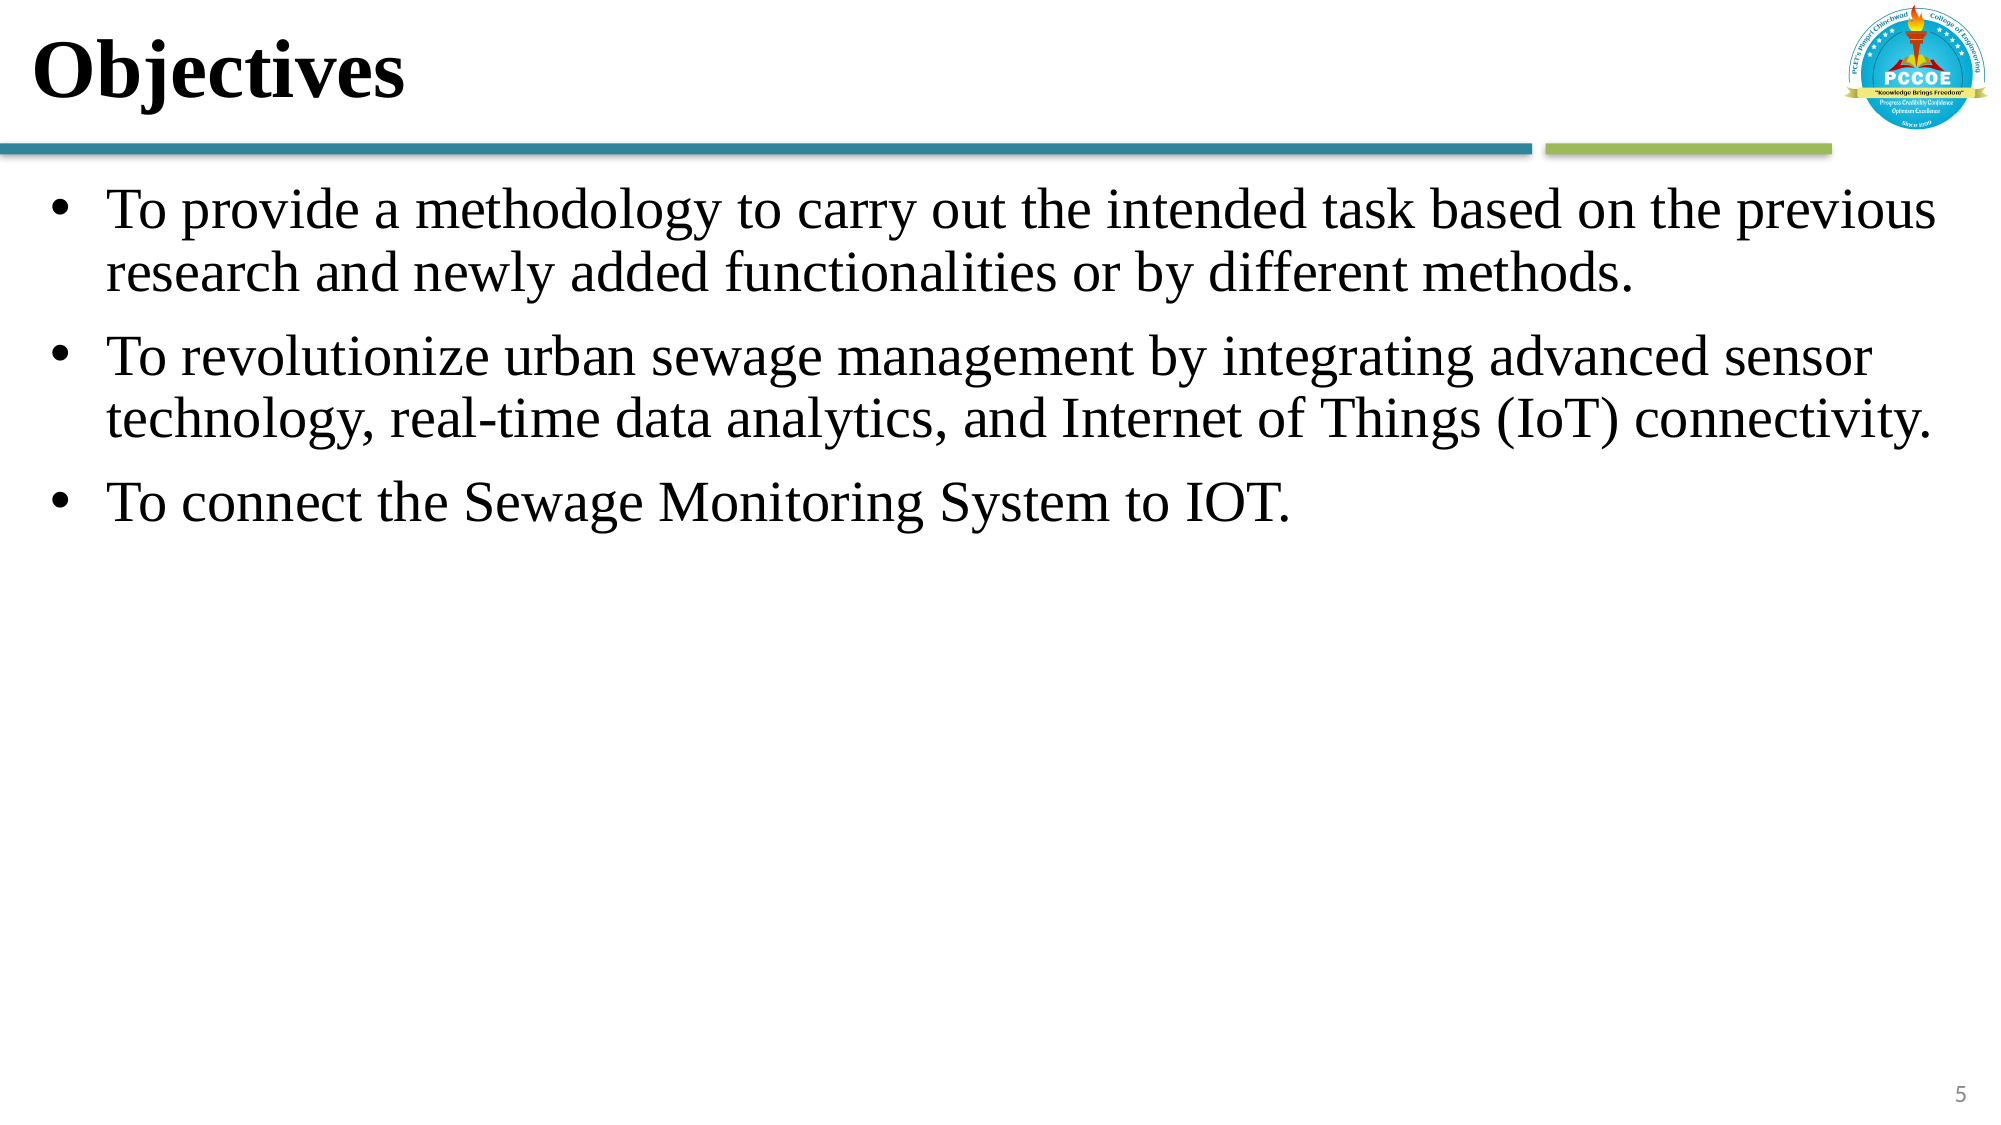

# Objectives
To provide a methodology to carry out the intended task based on the previous research and newly added functionalities or by different methods.
To revolutionize urban sewage management by integrating advanced sensor technology, real-time data analytics, and Internet of Things (IoT) connectivity.
To connect the Sewage Monitoring System to IOT.
5